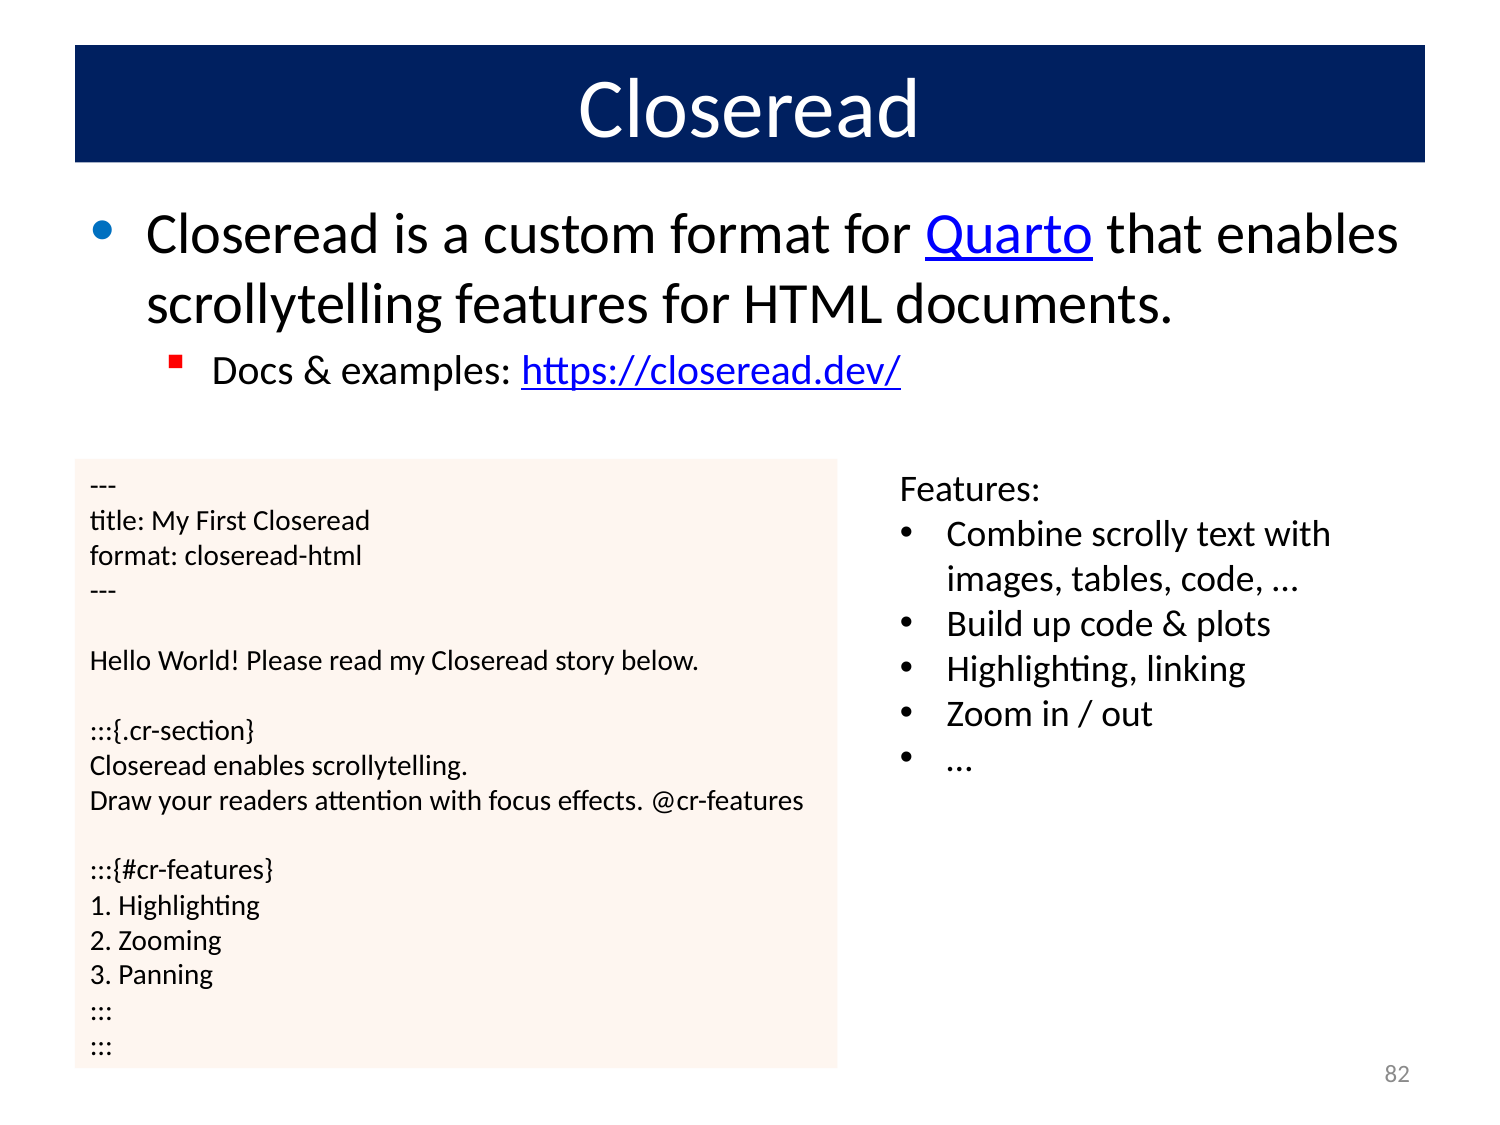

# Closeread
Closeread is a custom format for Quarto that enables scrollytelling features for HTML documents.
Docs & examples: https://closeread.dev/
Features:
Combine scrolly text with images, tables, code, …
Build up code & plots
Highlighting, linking
Zoom in / out
…
---
title: My First Closeread
format: closeread-html
---

Hello World! Please read my Closeread story below.

:::{.cr-section}
Closeread enables scrollytelling.
Draw your readers attention with focus effects. @cr-features

:::{#cr-features}
1. Highlighting
2. Zooming
3. Panning
:::
:::
82